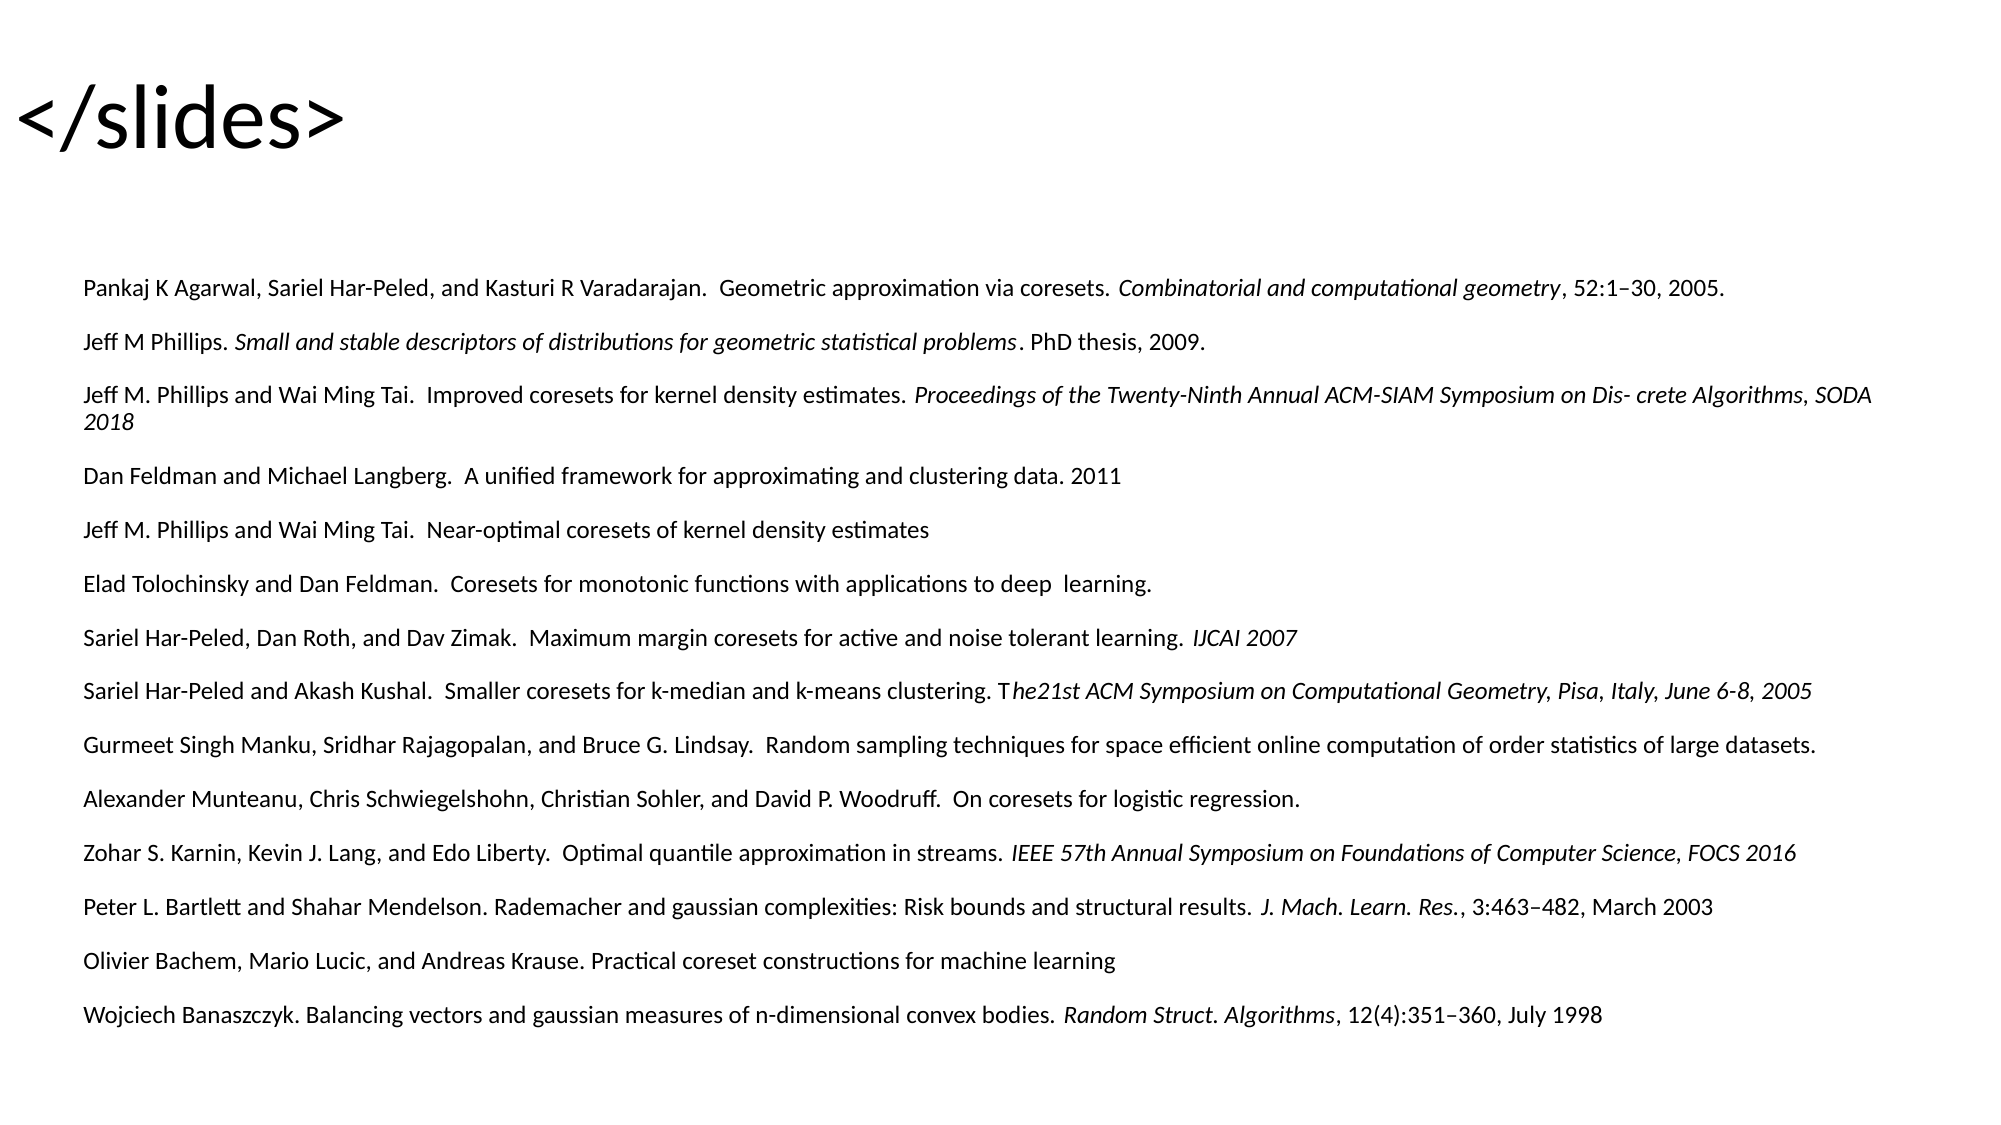

</slides>
# Pankaj K Agarwal, Sariel Har-Peled, and Kasturi R Varadarajan.  Geometric approximation via coresets. Combinatorial and computational geometry, 52:1–30, 2005. Jeff M Phillips. Small and stable descriptors of distributions for geometric statistical problems. PhD thesis, 2009. Jeff M. Phillips and Wai Ming Tai.  Improved coresets for kernel density estimates. Proceedings of the Twenty-Ninth Annual ACM-SIAM Symposium on Dis- crete Algorithms, SODA 2018 Dan Feldman and Michael Langberg.  A unified framework for approximating and clustering data. 2011 Jeff M. Phillips and Wai Ming Tai.  Near-optimal coresets of kernel density estimates Elad Tolochinsky and Dan Feldman.  Coresets for monotonic functions with applications to deep  learning. Sariel Har-Peled, Dan Roth, and Dav Zimak.  Maximum margin coresets for active and noise tolerant learning. IJCAI 2007 Sariel Har-Peled and Akash Kushal.  Smaller coresets for k-median and k-means clustering. The21st ACM Symposium on Computational Geometry, Pisa, Italy, June 6-8, 2005 Gurmeet Singh Manku, Sridhar Rajagopalan, and Bruce G. Lindsay.  Random sampling techniques for space efficient online computation of order statistics of large datasets. Alexander Munteanu, Chris Schwiegelshohn, Christian Sohler, and David P. Woodruff.  On coresets for logistic regression. Zohar S. Karnin, Kevin J. Lang, and Edo Liberty.  Optimal quantile approximation in streams. IEEE 57th Annual Symposium on Foundations of Computer Science, FOCS 2016 Peter L. Bartlett and Shahar Mendelson. Rademacher and gaussian complexities: Risk bounds and structural results. J. Mach. Learn. Res., 3:463–482, March 2003 Olivier Bachem, Mario Lucic, and Andreas Krause. Practical coreset constructions for machine learning Wojciech Banaszczyk. Balancing vectors and gaussian measures of n-dimensional convex bodies. Random Struct. Algorithms, 12(4):351–360, July 1998